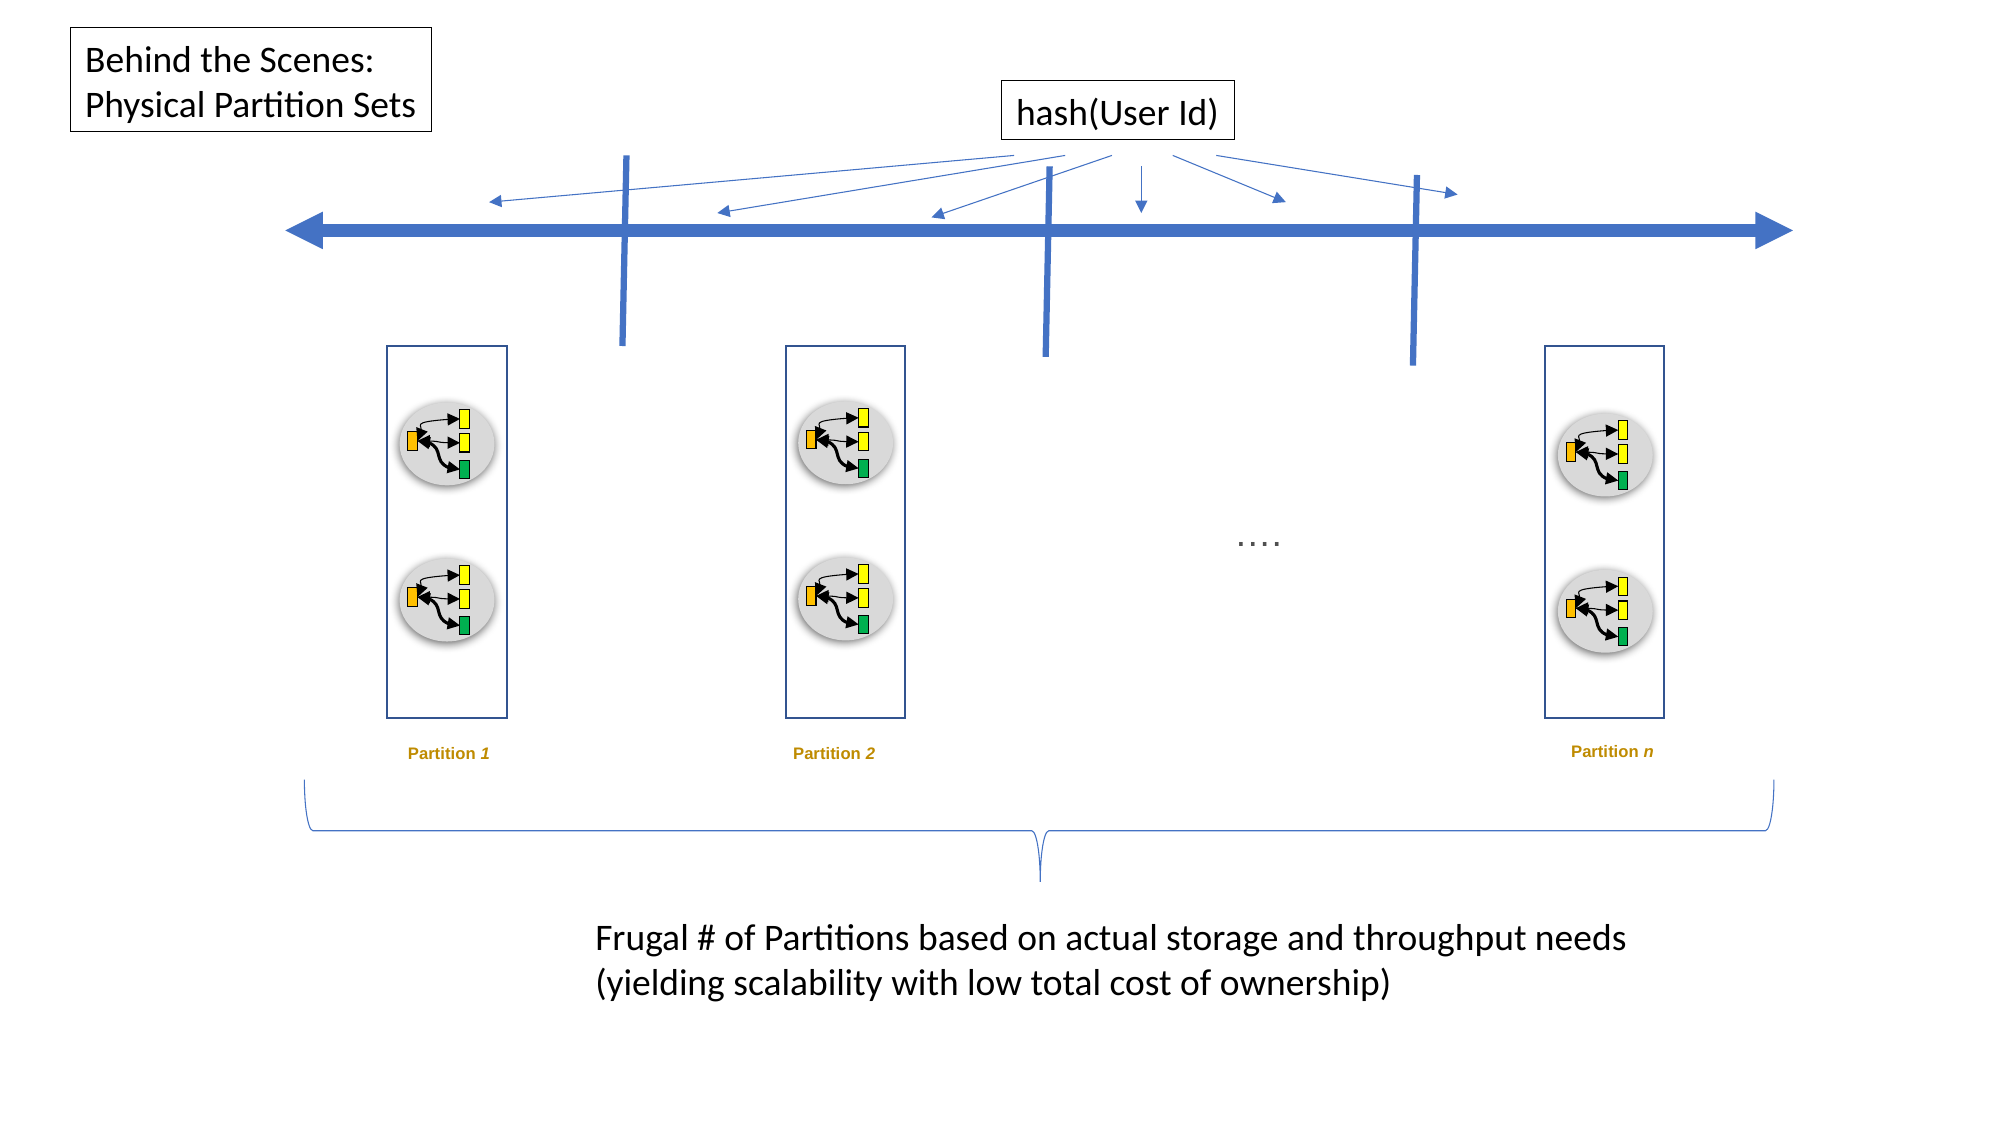

Behind the Scenes:
Physical Partition Sets
hash(User Id)

….

Partition n
Partition 1
Partition 2
Frugal # of Partitions based on actual storage and throughput needs
(yielding scalability with low total cost of ownership)